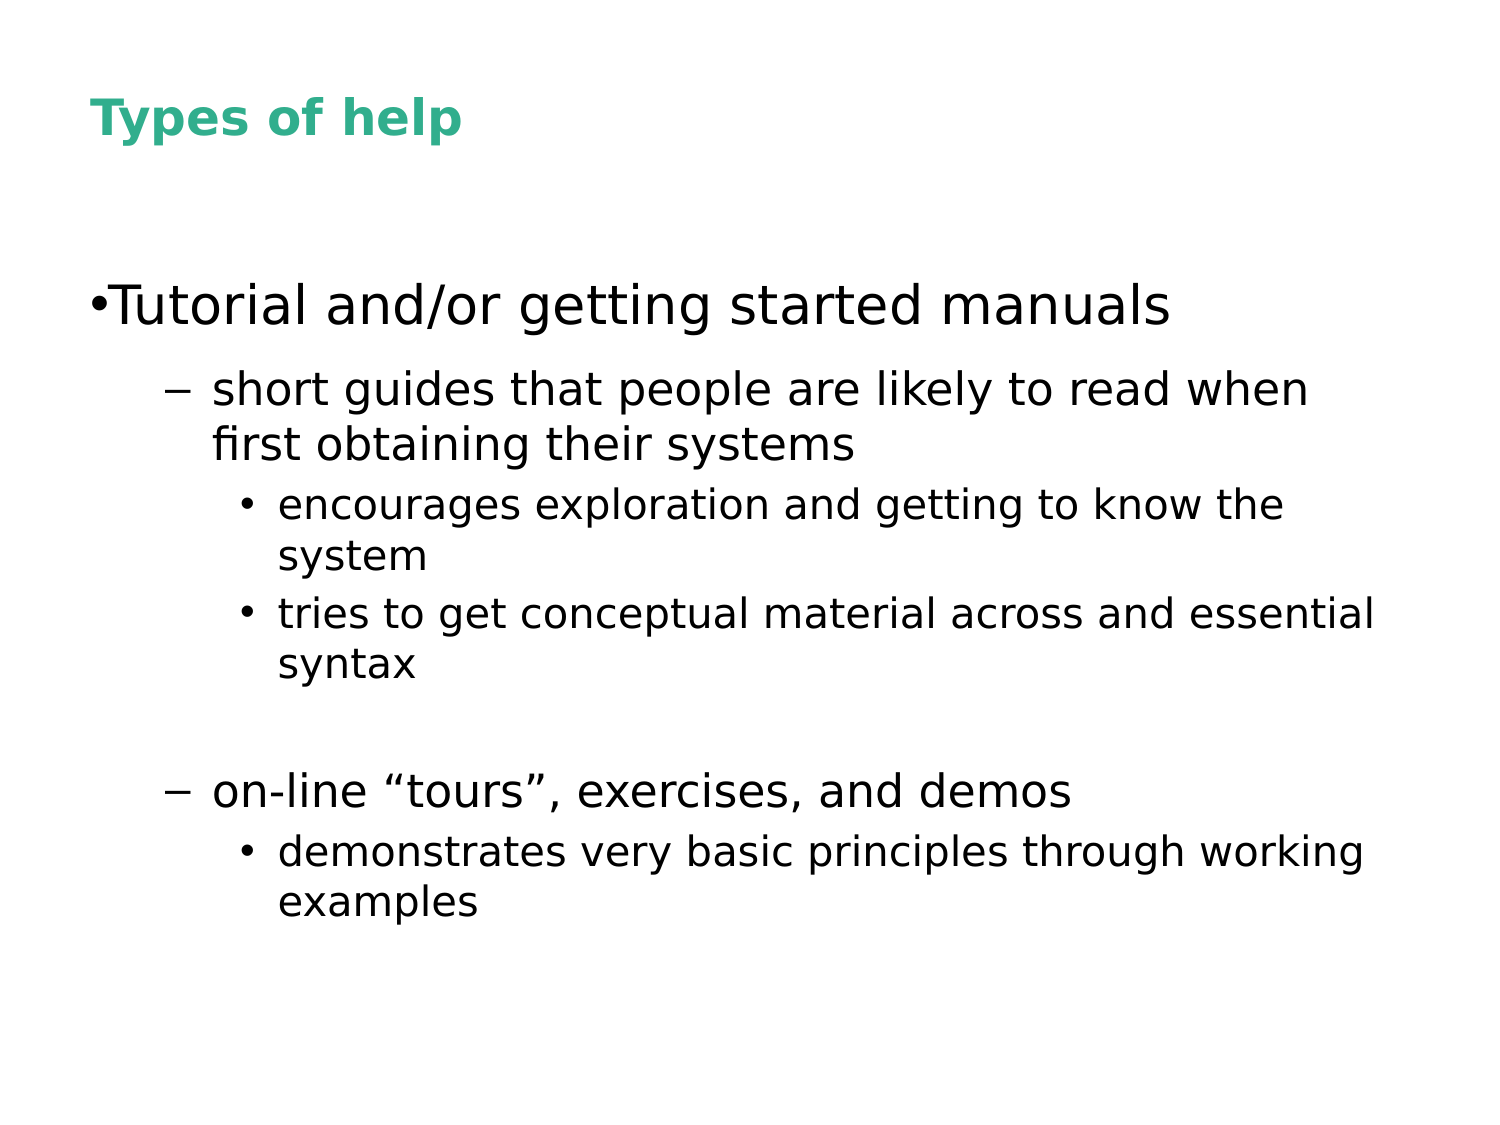

# Types of help
Tutorial and/or getting started manuals
short guides that people are likely to read when first obtaining their systems
encourages exploration and getting to know the system
tries to get conceptual material across and essential syntax
on-line “tours”, exercises, and demos
demonstrates very basic principles through working examples